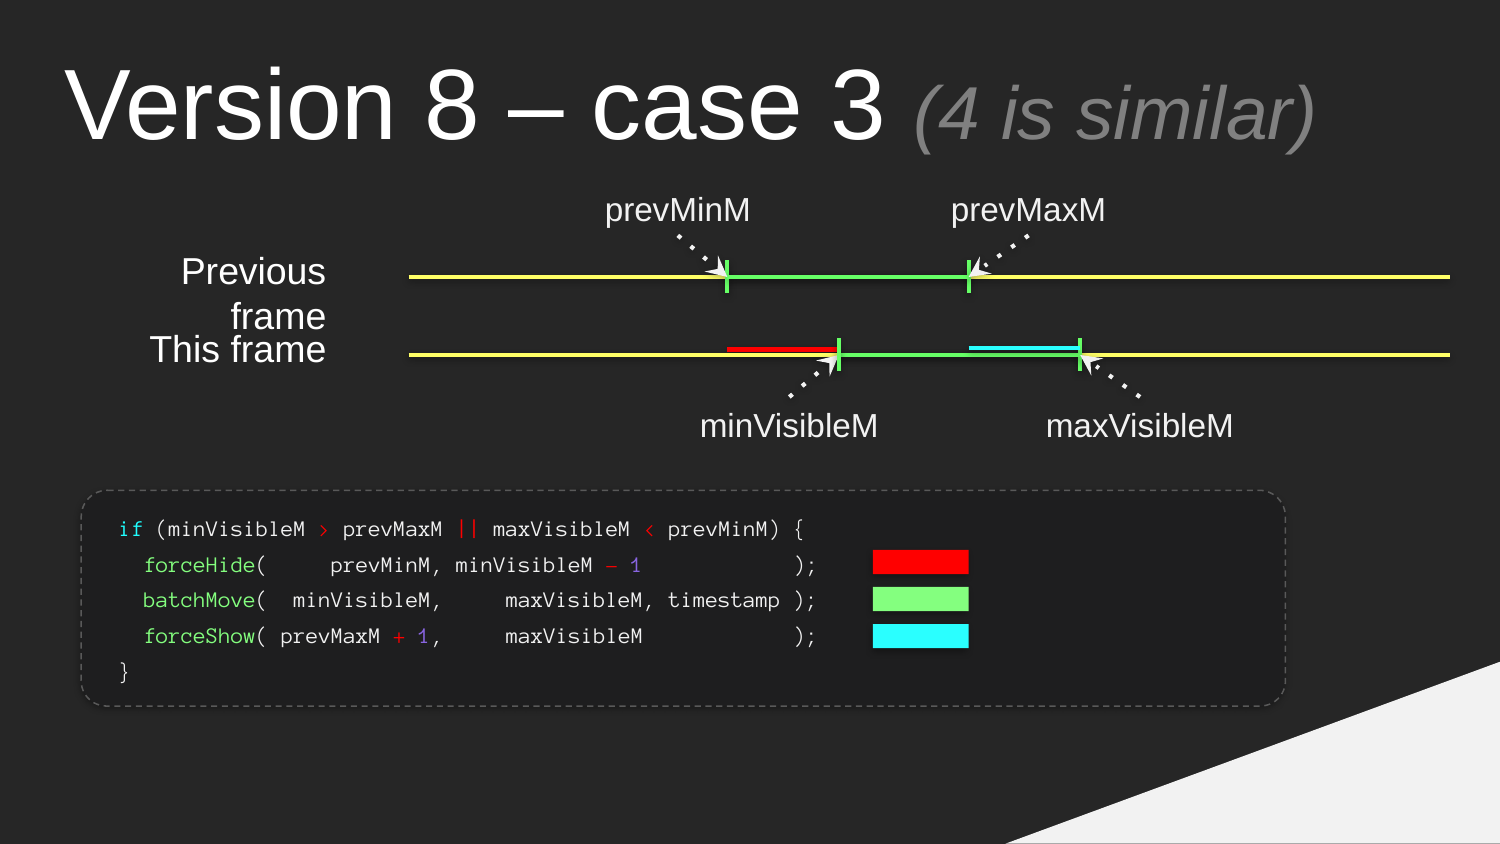

Version 8 – case 3 (4 is similar)
prevMinM
prevMaxM
Previous frame
This frame
minVisibleM
maxVisibleM
if (minVisibleM > prevMaxM || maxVisibleM < prevMinM) {
  forceHide(     prevMinM, minVisibleM – 1            );
  batchMove(  minVisibleM,     maxVisibleM, timestamp );
  forceShow( prevMaxM + 1,     maxVisibleM            );
}